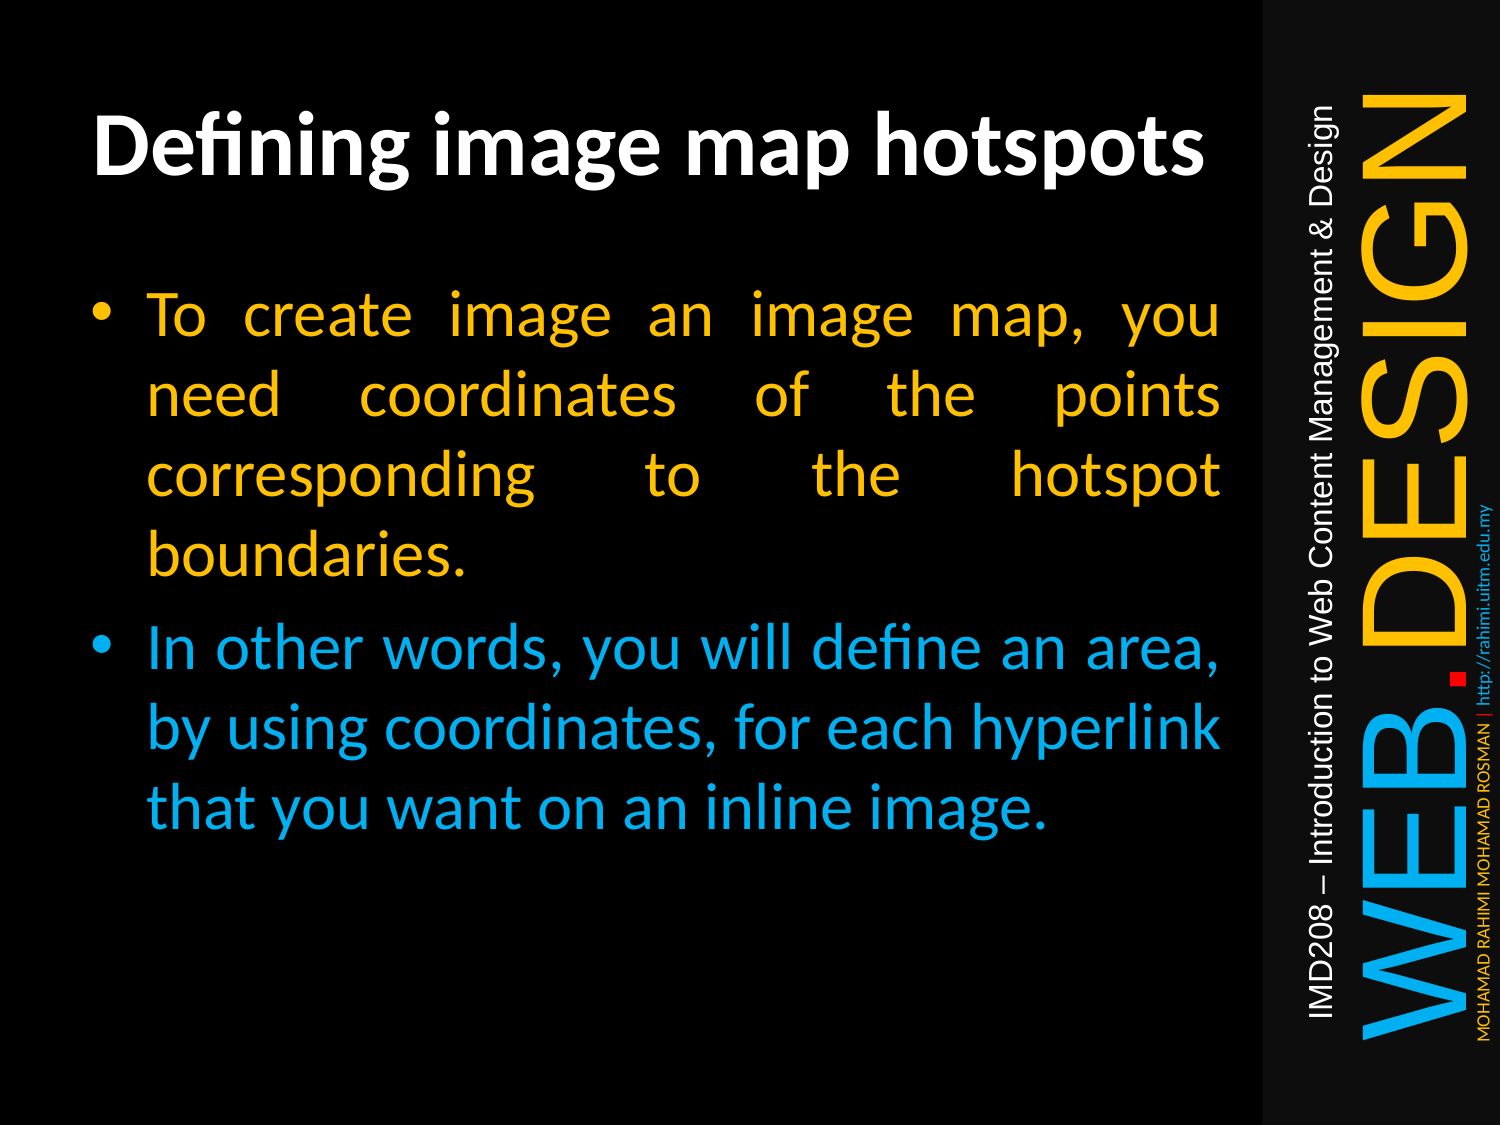

# Defining image map hotspots
To create image an image map, you need coordinates of the points corresponding to the hotspot boundaries.
In other words, you will define an area, by using coordinates, for each hyperlink that you want on an inline image.